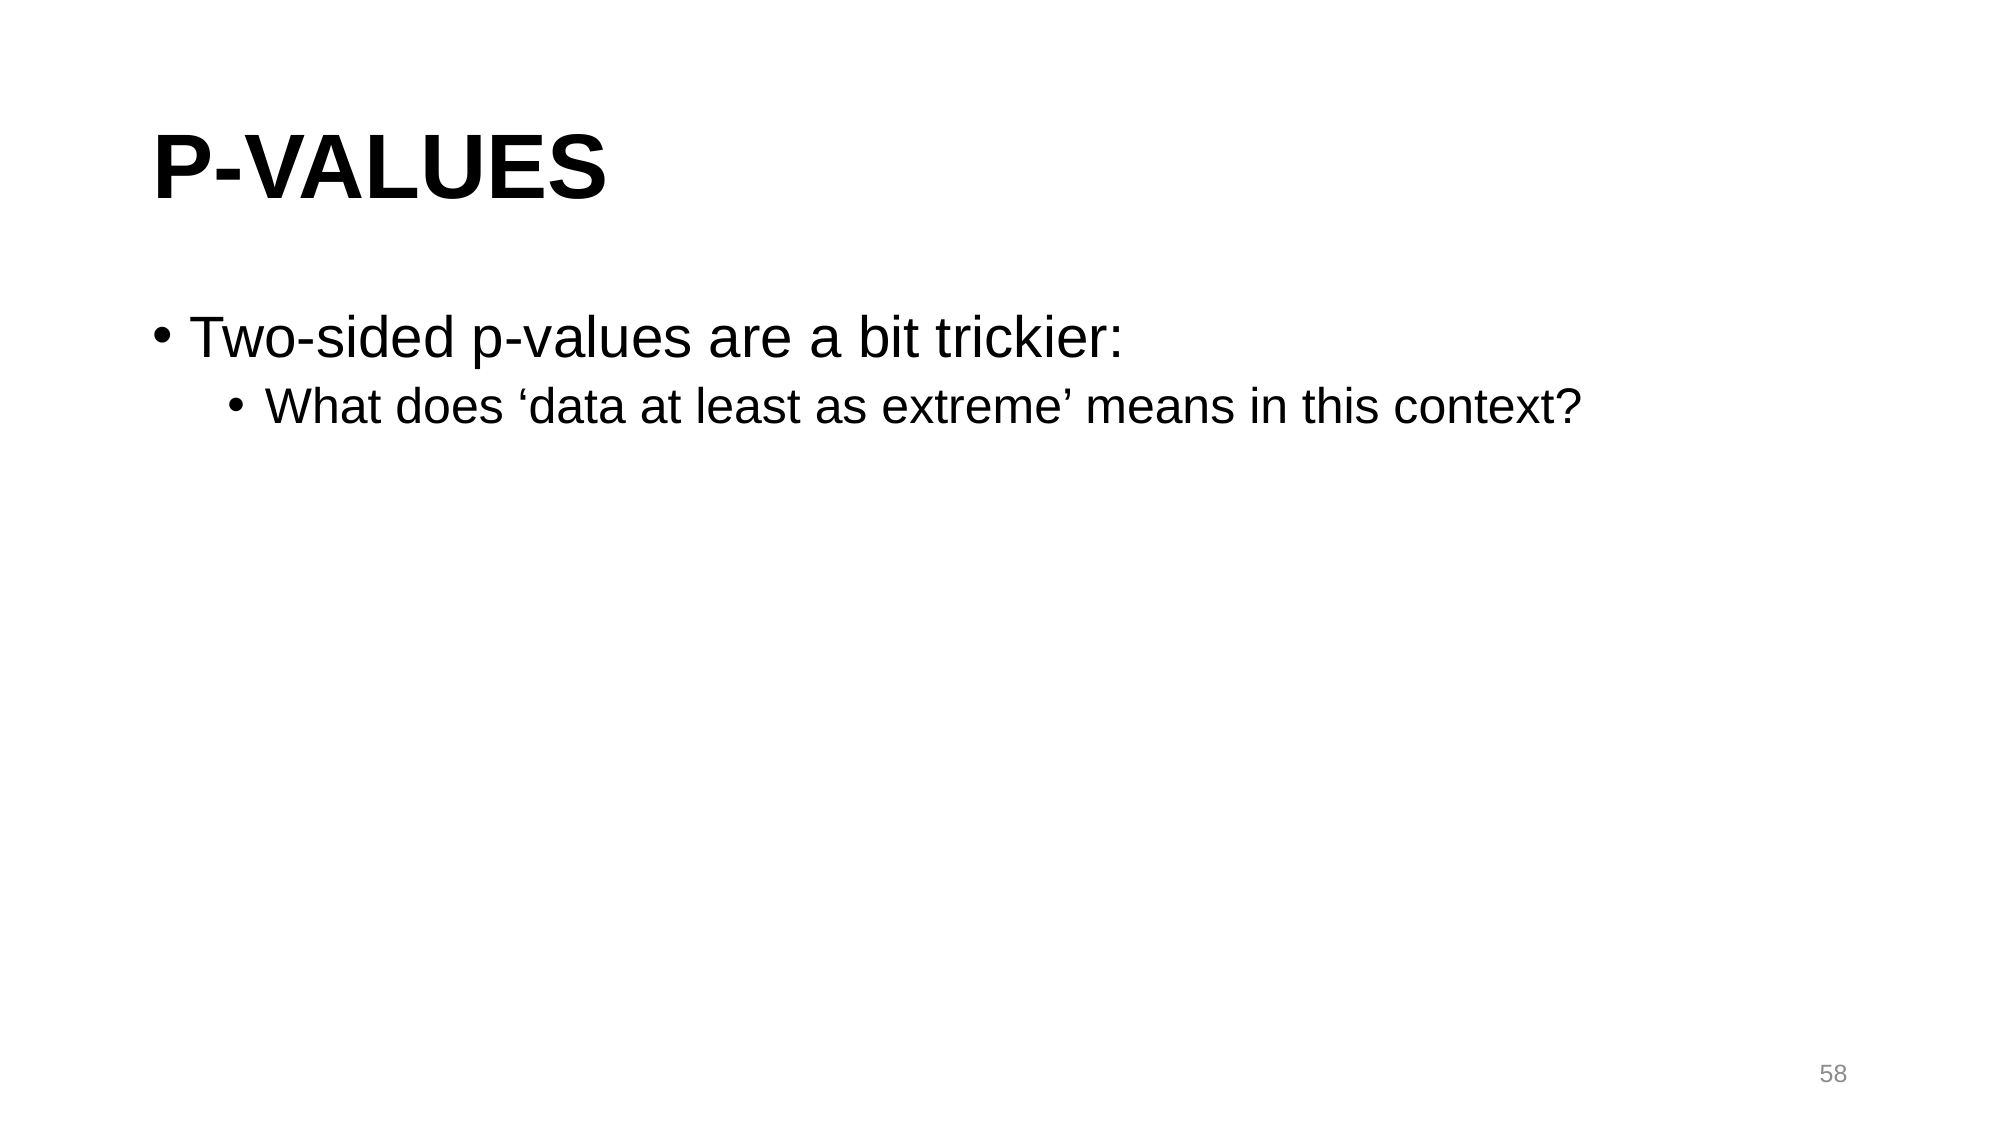

# P-VALUES
Two-sided p-values are a bit trickier:
What does ‘data at least as extreme’ means in this context?

58